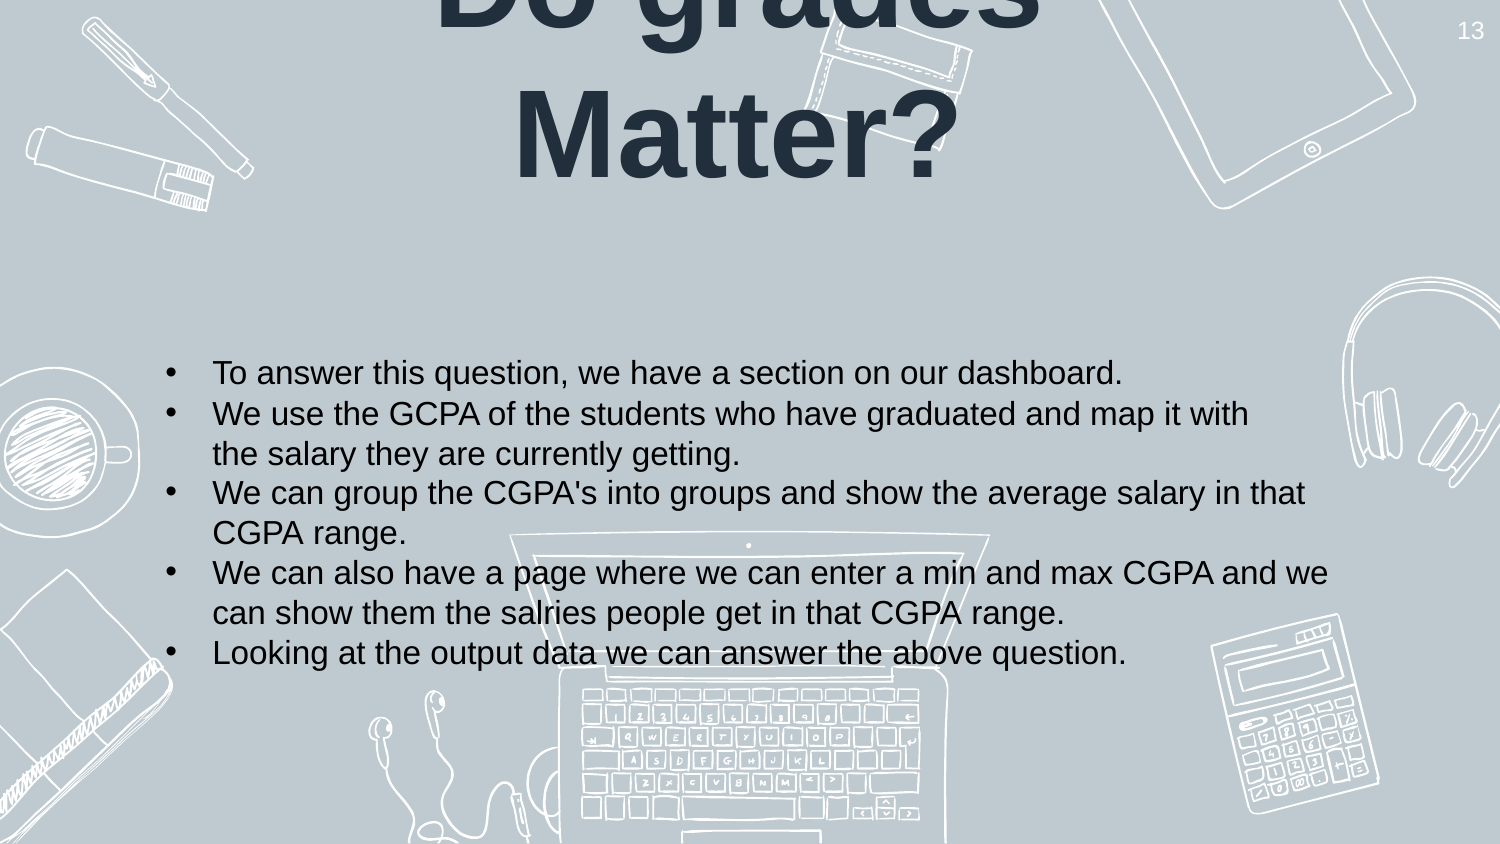

13
# Do grades Matter?
To answer this question, we have a section on our dashboard.
We use the GCPA of the students who have graduated and map it with the salary they are currently getting.
We can group the CGPA's into groups and show the average salary in that CGPA range.
We can also have a page where we can enter a min and max CGPA and we can show them the salries people get in that CGPA range.
Looking at the output data we can answer the above question.